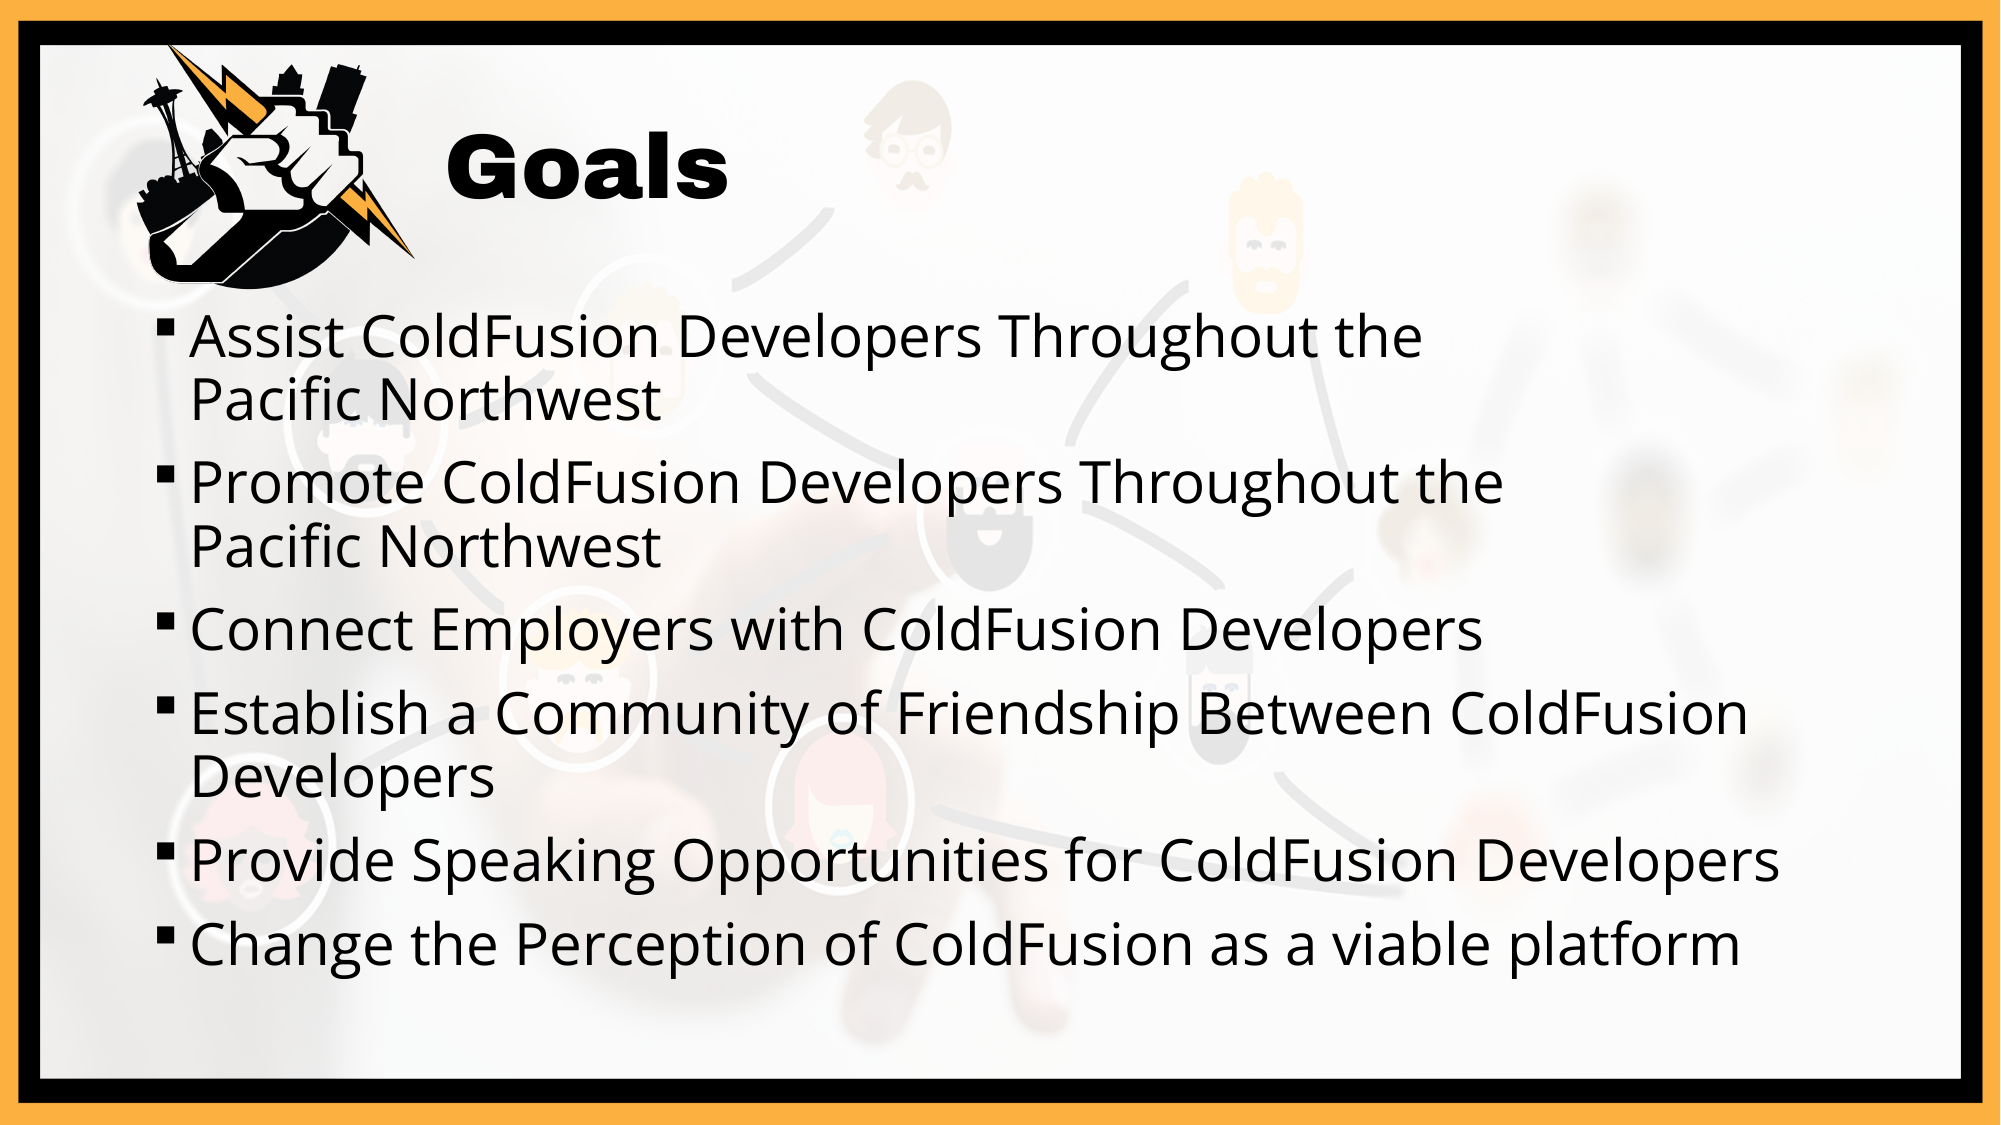

# Goals
Assist ColdFusion Developers Throughout the
Pacific Northwest
Promote ColdFusion Developers Throughout the
Pacific Northwest
Connect Employers with ColdFusion Developers
Establish a Community of Friendship Between ColdFusion Developers
Provide Speaking Opportunities for ColdFusion Developers
Change the Perception of ColdFusion as a viable platform